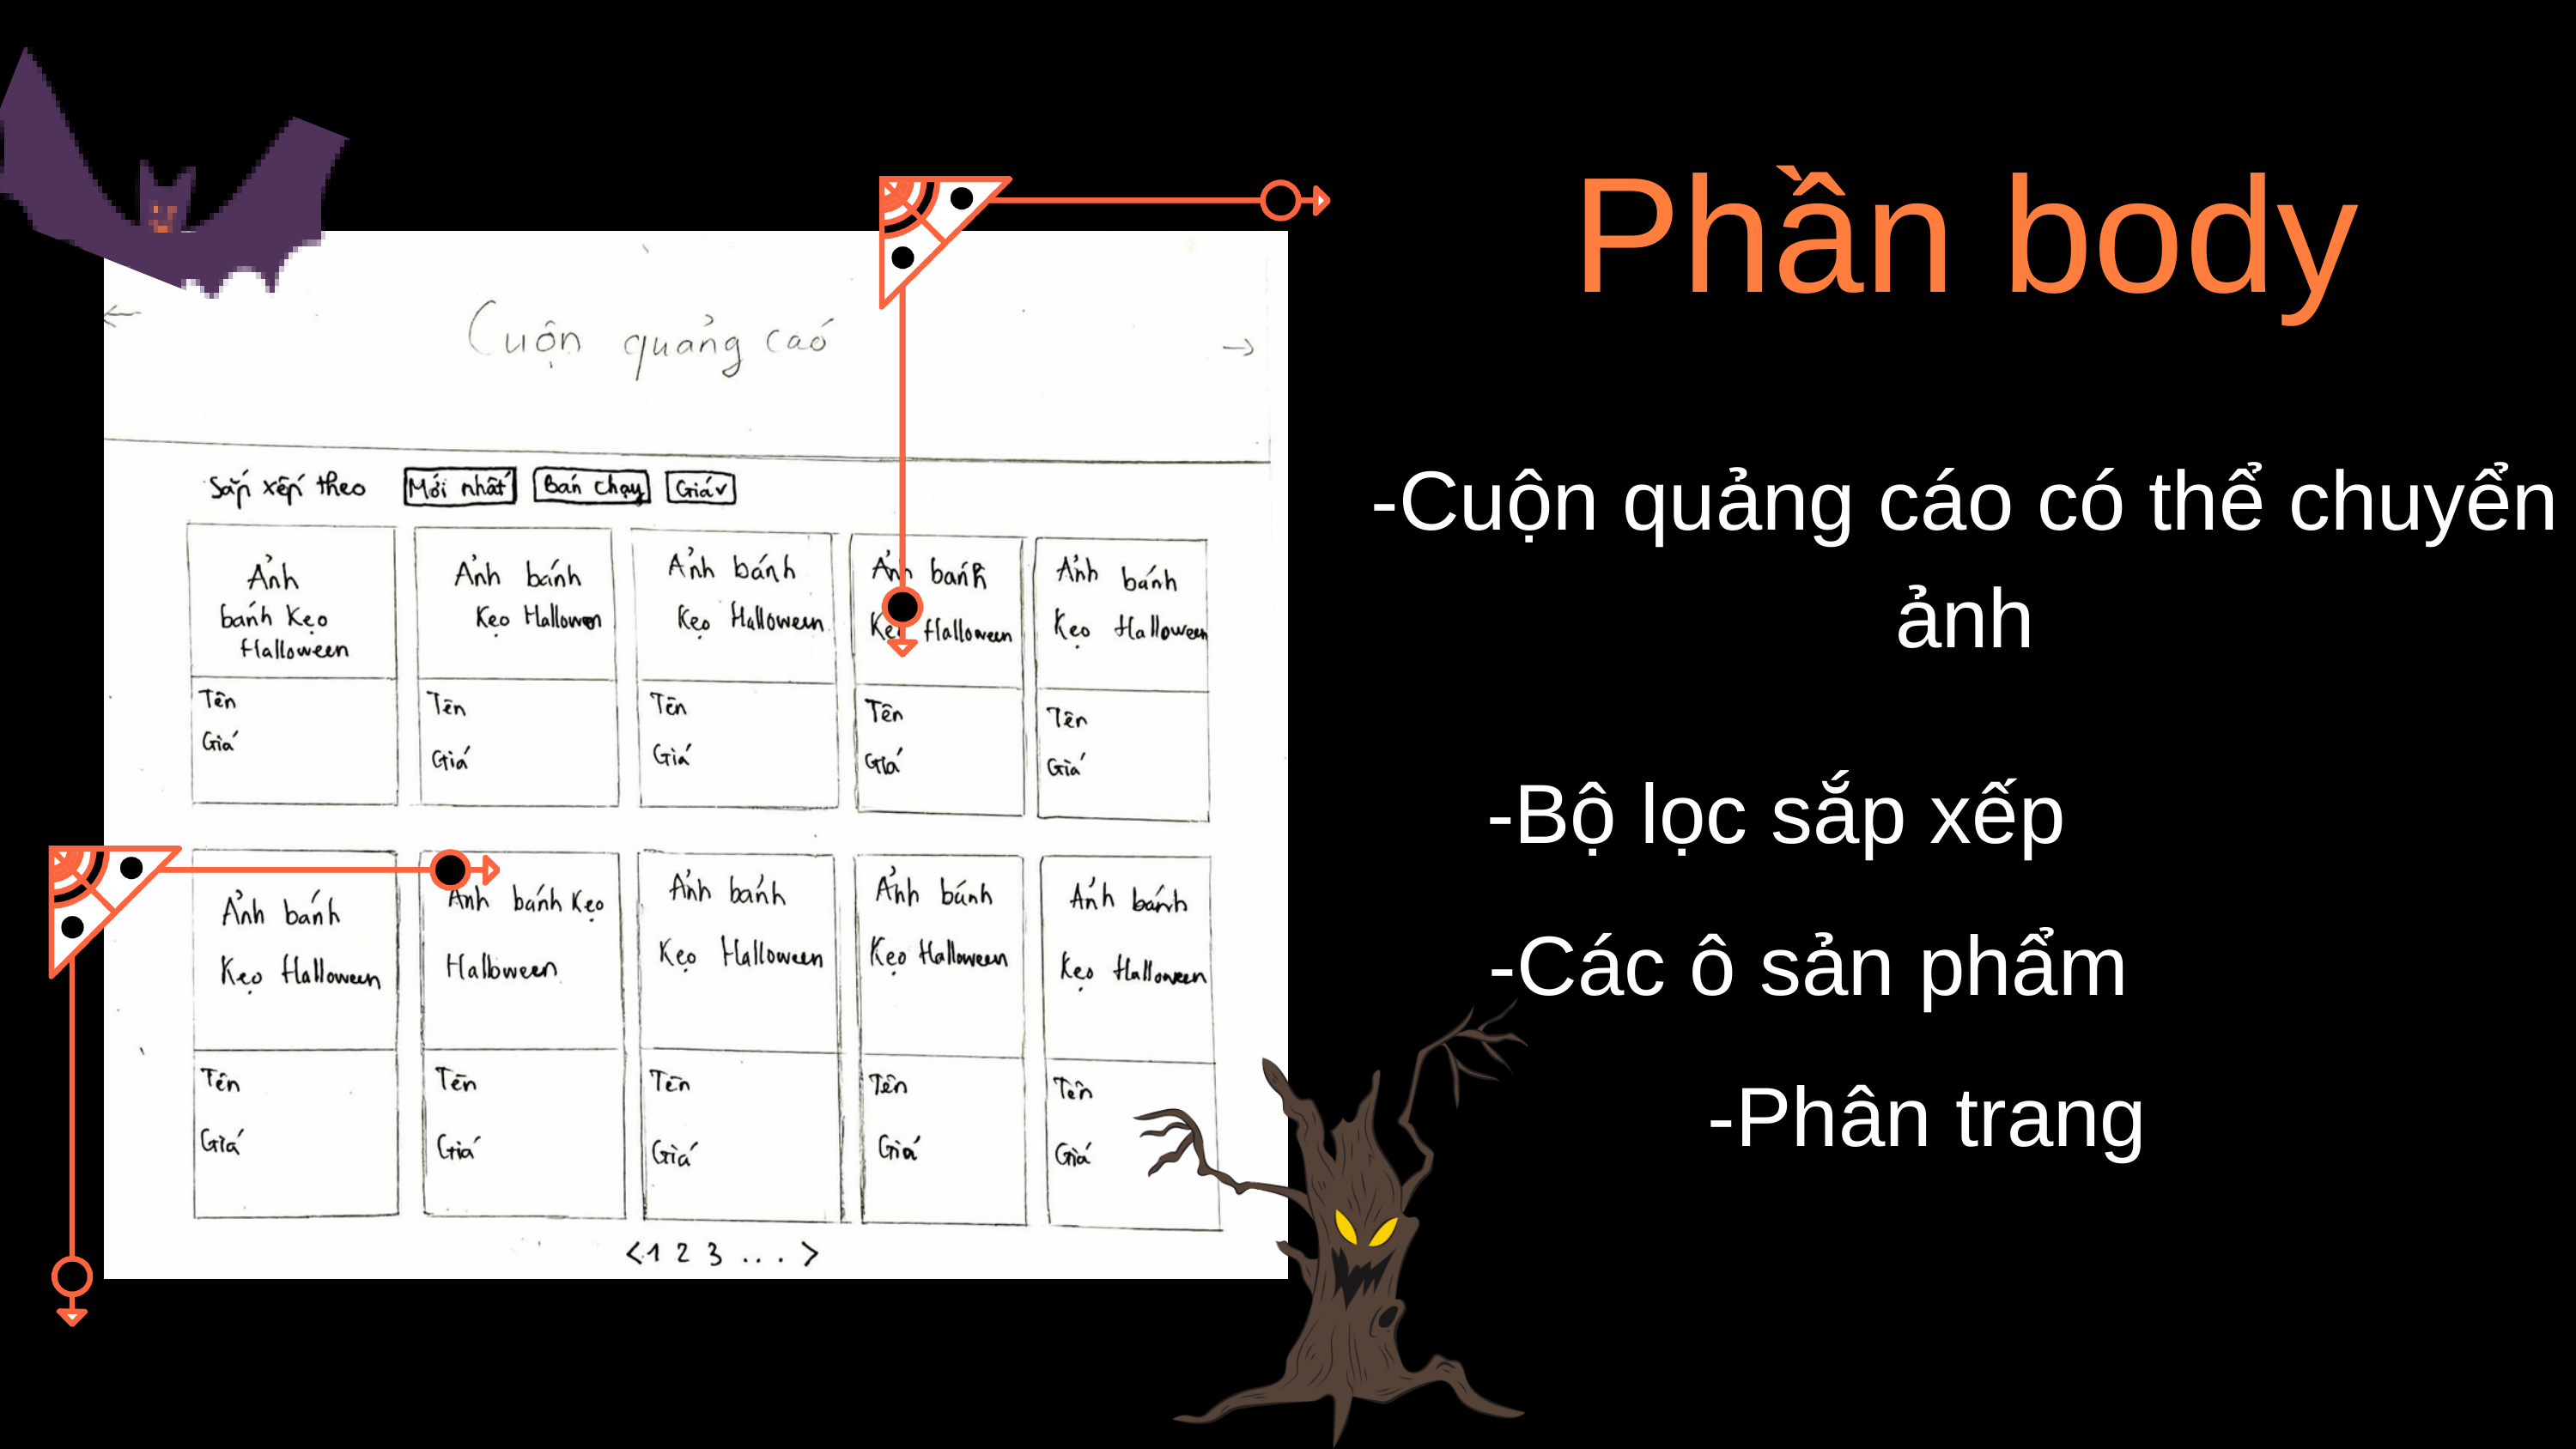

Phần body

-Cuộn quảng cáo có thể chuyển ảnh

-Bộ lọc sắp xếp

-Các ô sản phẩm

-Phân trang